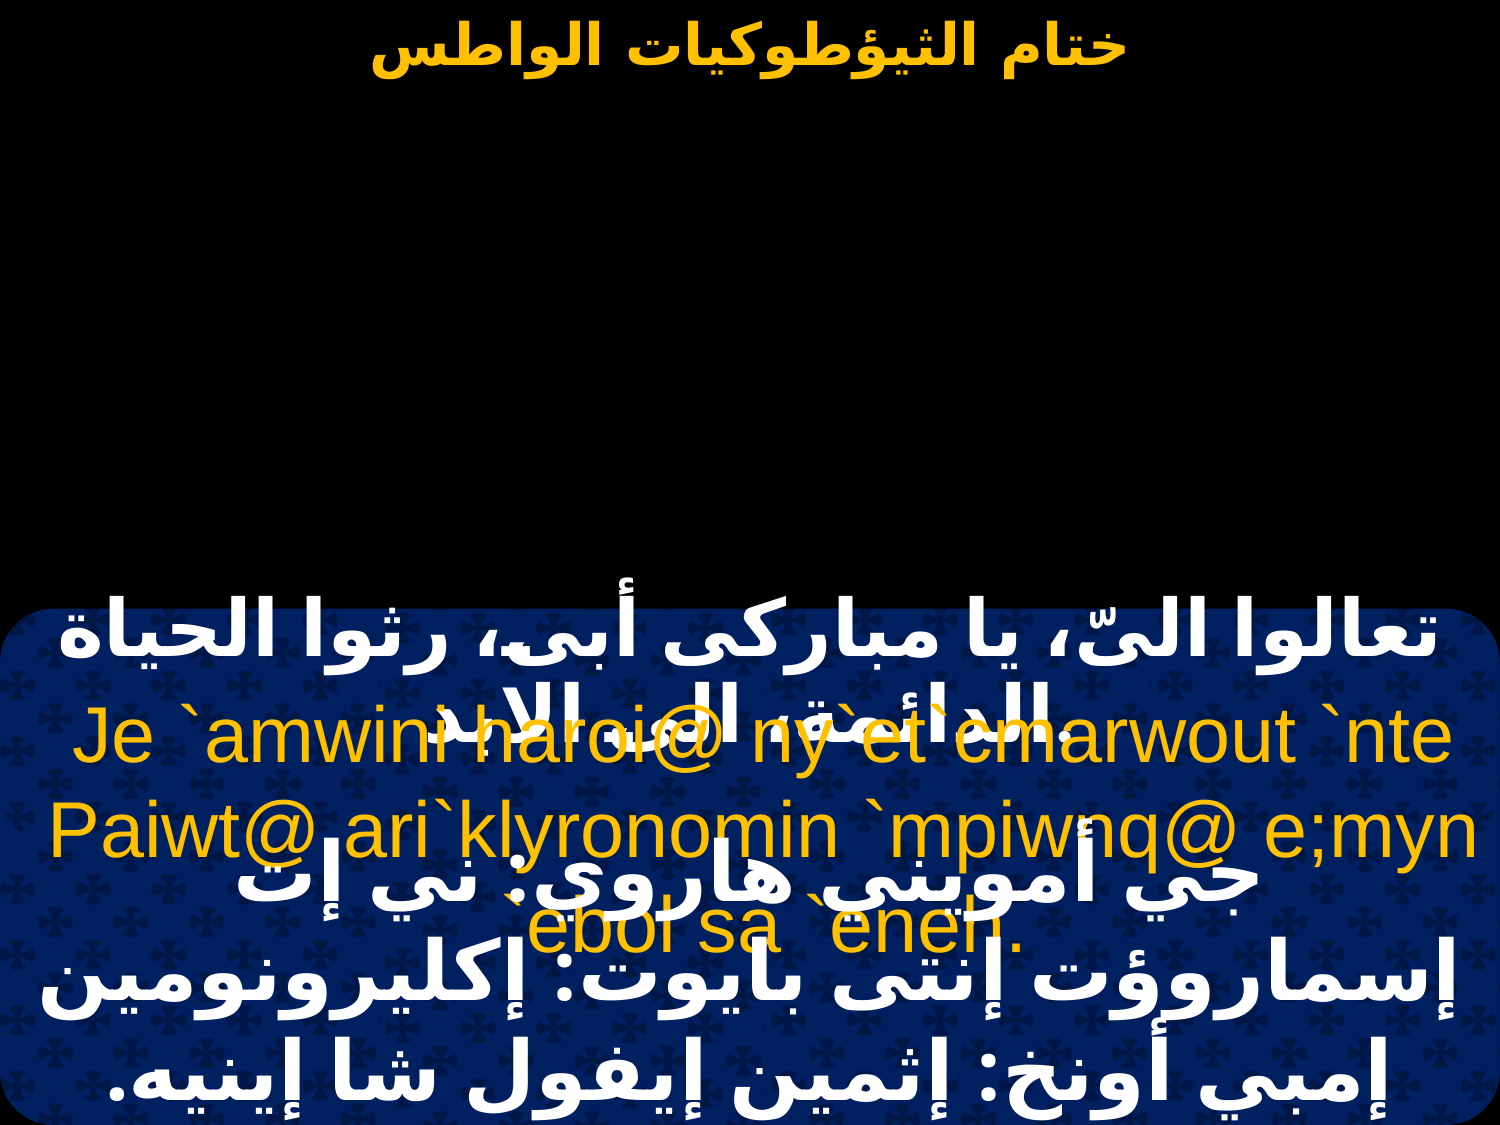

تعالوا الىّ، يا مباركى أبى، رثوا الحياة الدائمة، الى الابد.
Je `amwini haroi@ ny`et`cmarwout `nte Paiwt@ ari`klyronomin `mpiwnq@ e;myn `ebol sa `eneh.
جي أمويني هاروي: ني إت إسماروؤت إنتى بايوت: إكليرونومين إمبي أونخ: إثمين إيفول شا إينيه.